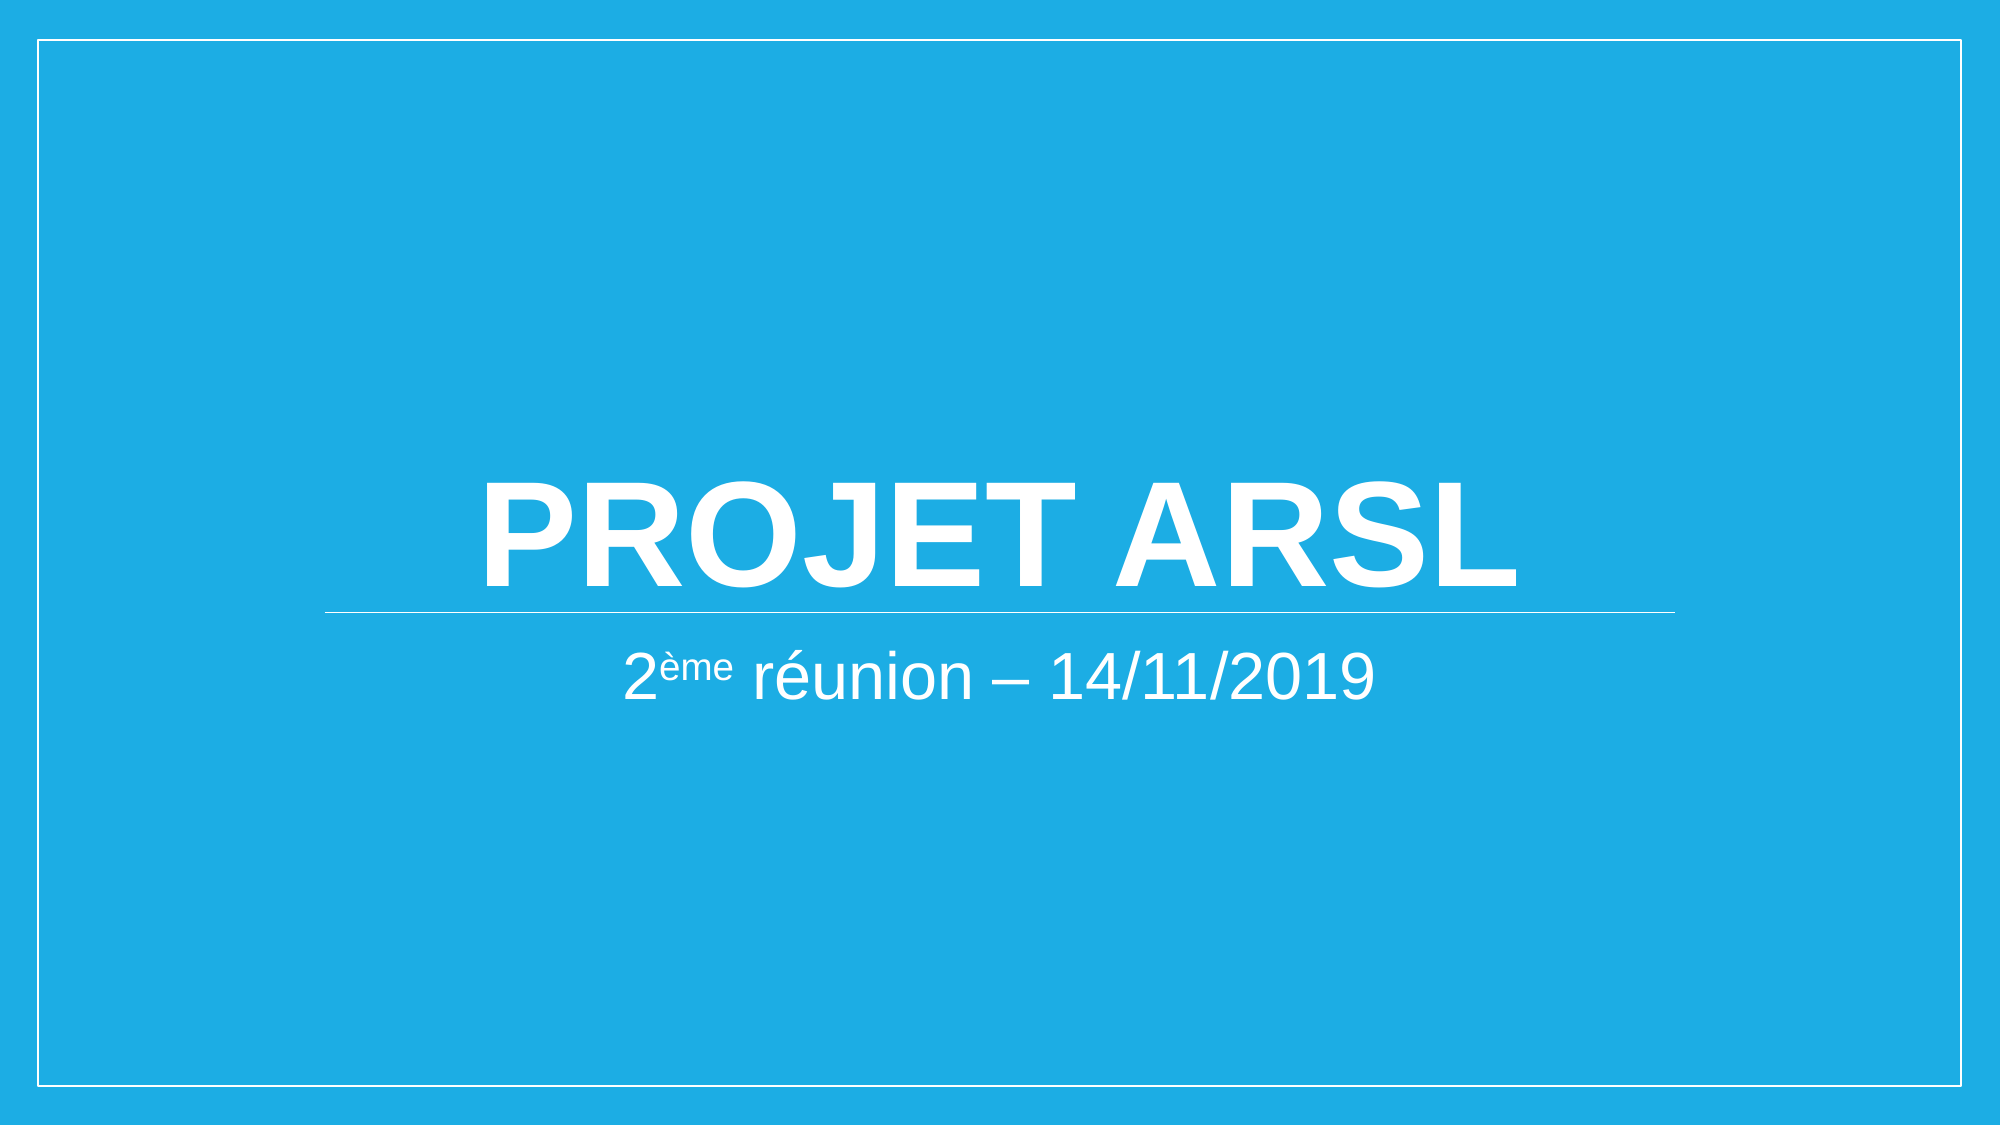

# Projet ARSL
2ème réunion – 14/11/2019